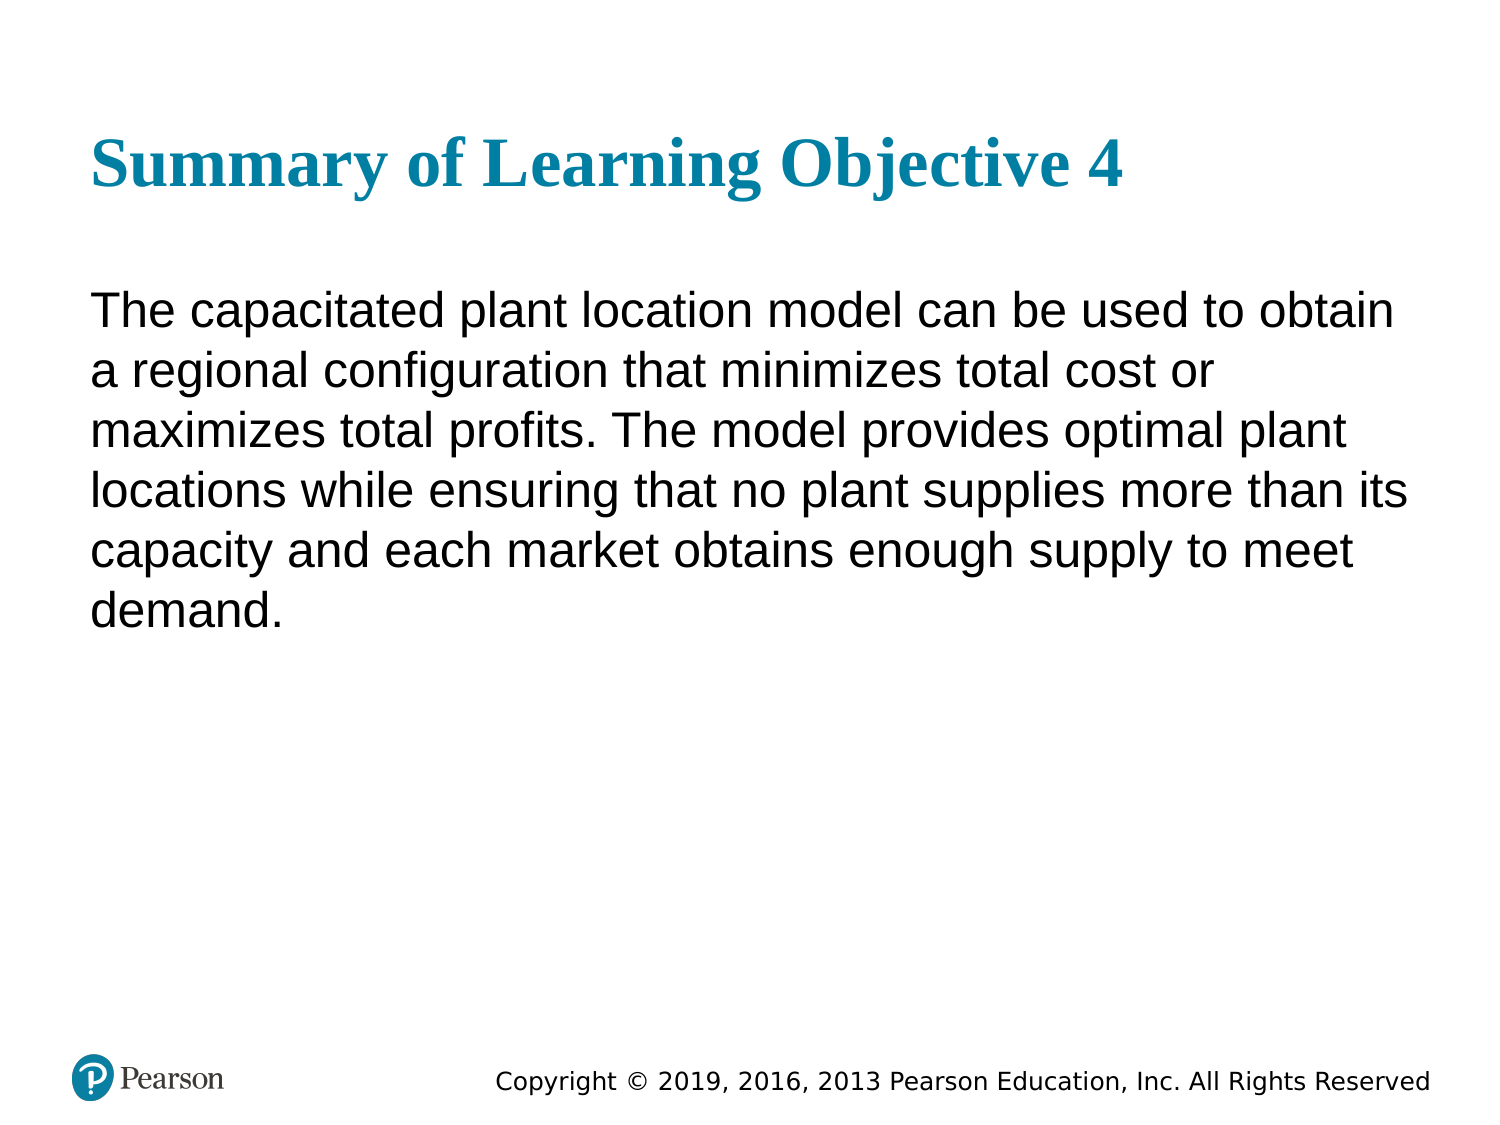

# Summary of Learning Objective 4
The capacitated plant location model can be used to obtain a regional configuration that minimizes total cost or maximizes total profits. The model provides optimal plant locations while ensuring that no plant supplies more than its capacity and each market obtains enough supply to meet demand.